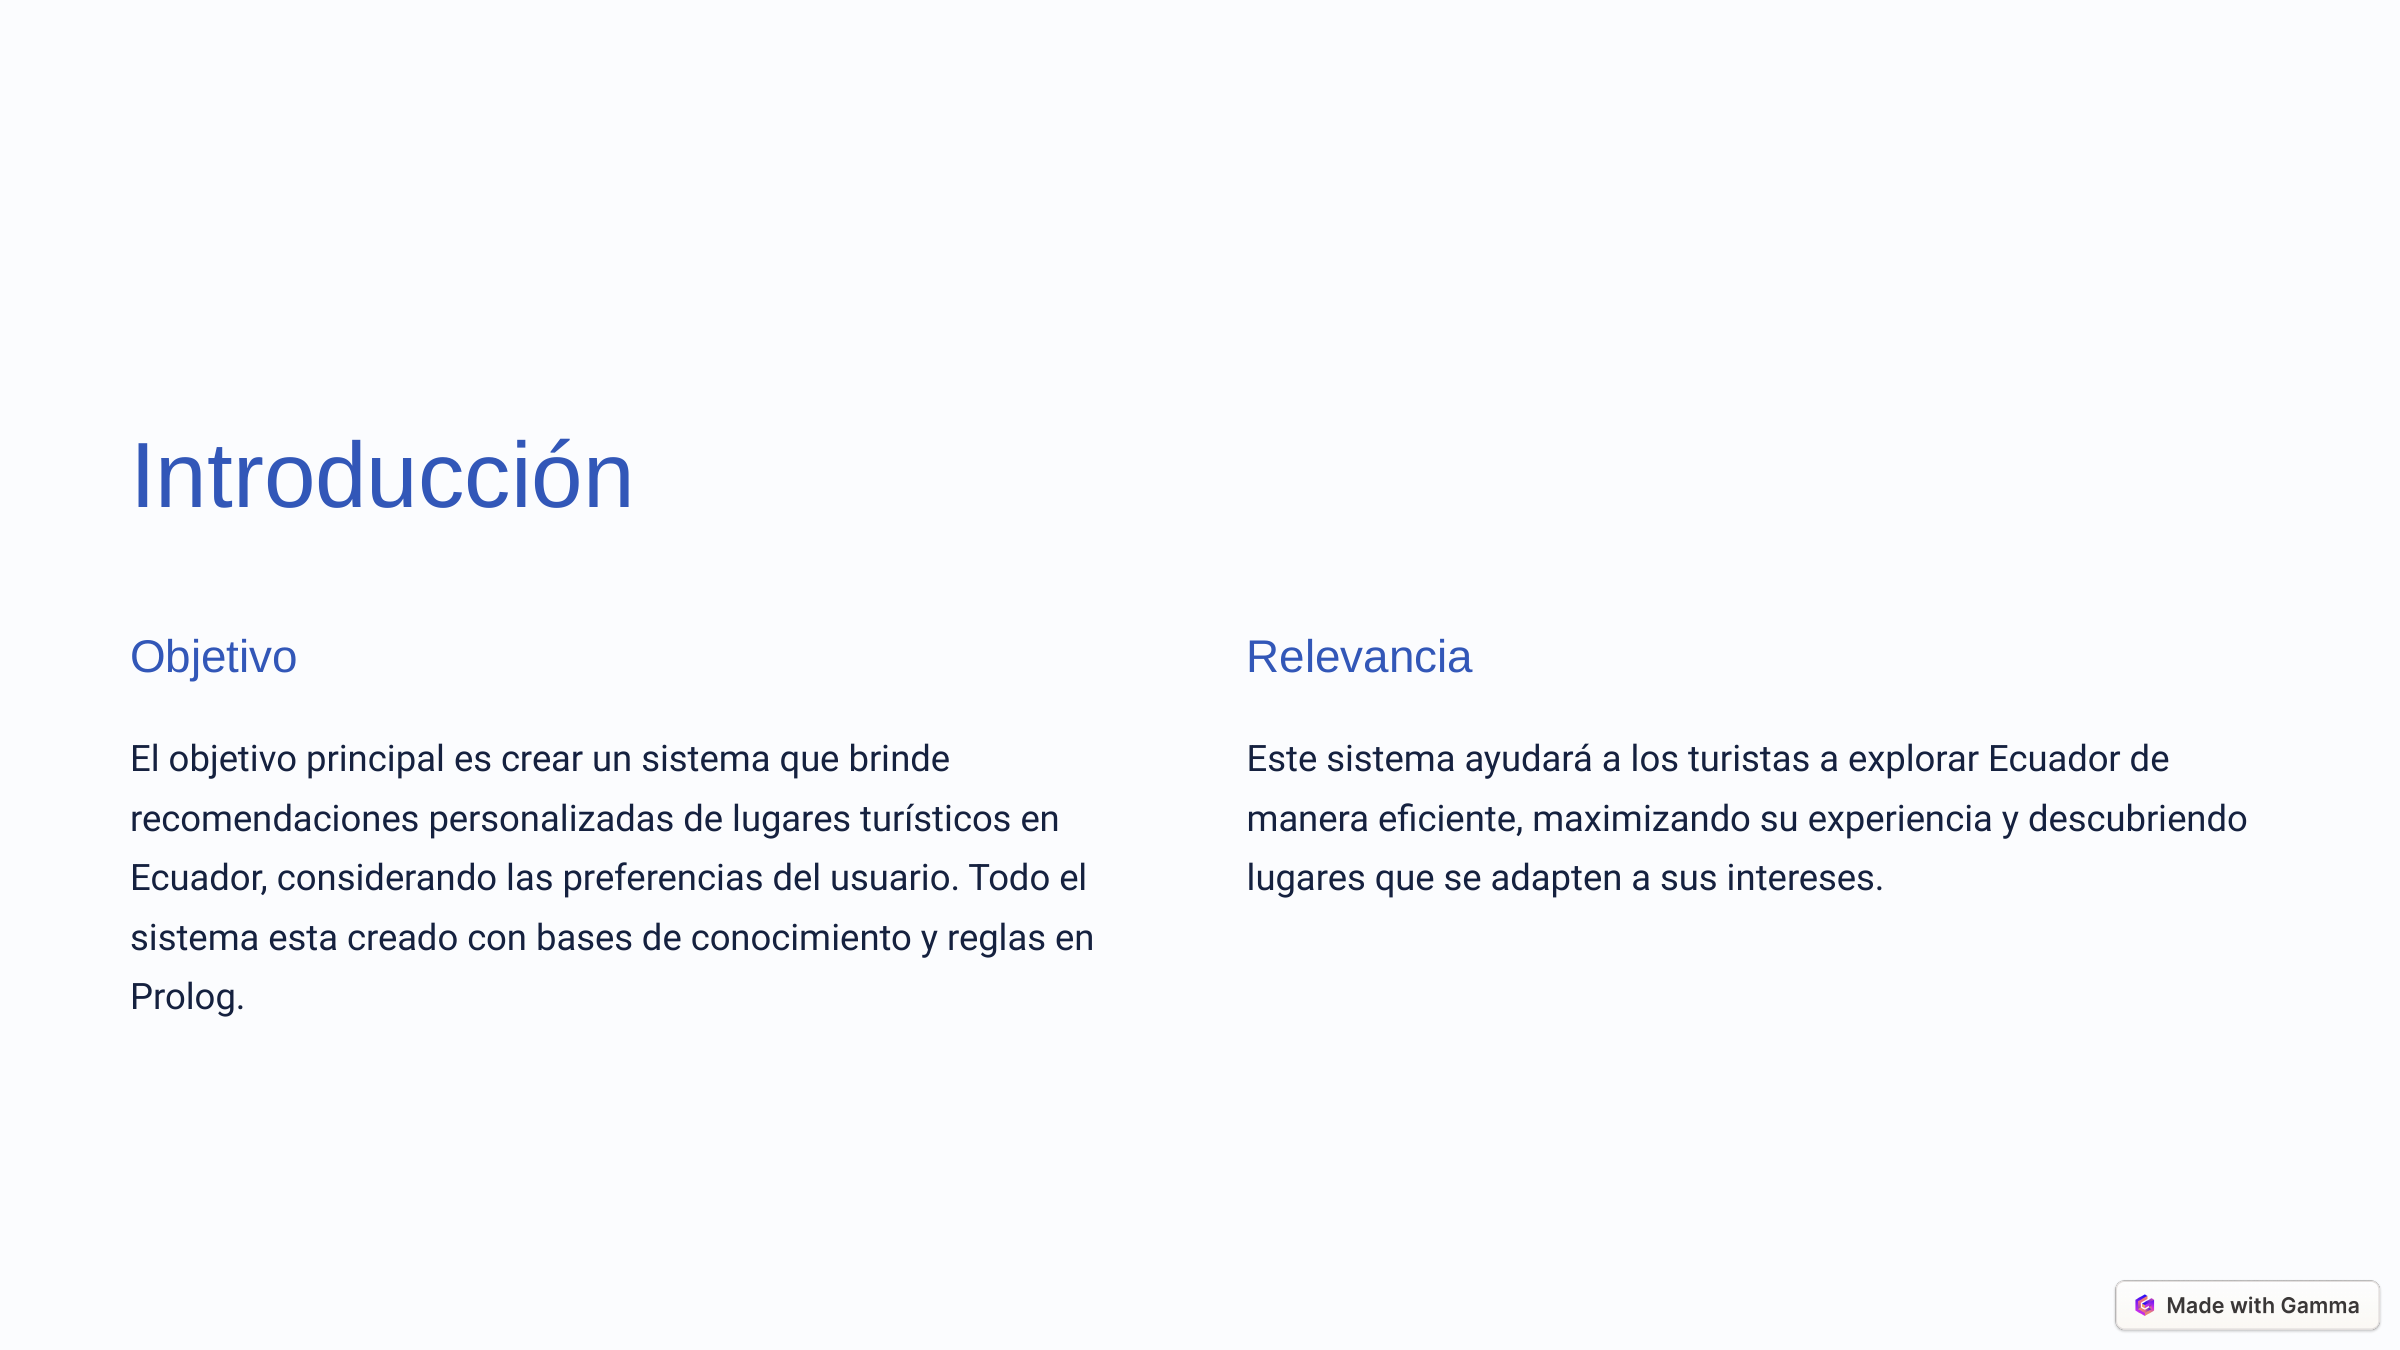

Introducción
Objetivo
Relevancia
El objetivo principal es crear un sistema que brinde recomendaciones personalizadas de lugares turísticos en Ecuador, considerando las preferencias del usuario. Todo el sistema esta creado con bases de conocimiento y reglas en Prolog.
Este sistema ayudará a los turistas a explorar Ecuador de manera eficiente, maximizando su experiencia y descubriendo lugares que se adapten a sus intereses.